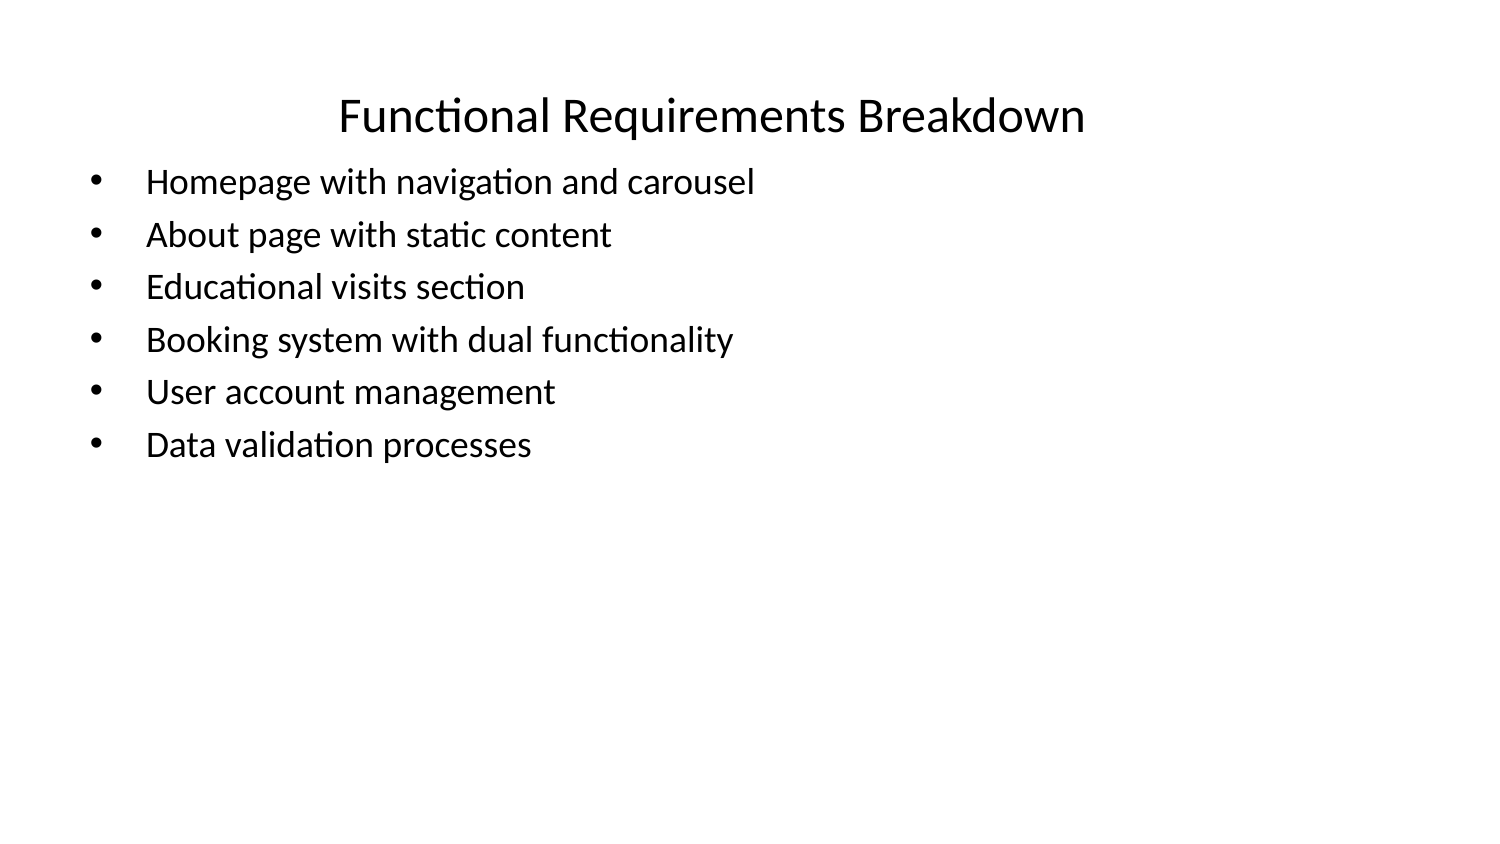

Functional Requirements Breakdown
Homepage with navigation and carousel
About page with static content
Educational visits section
Booking system with dual functionality
User account management
Data validation processes